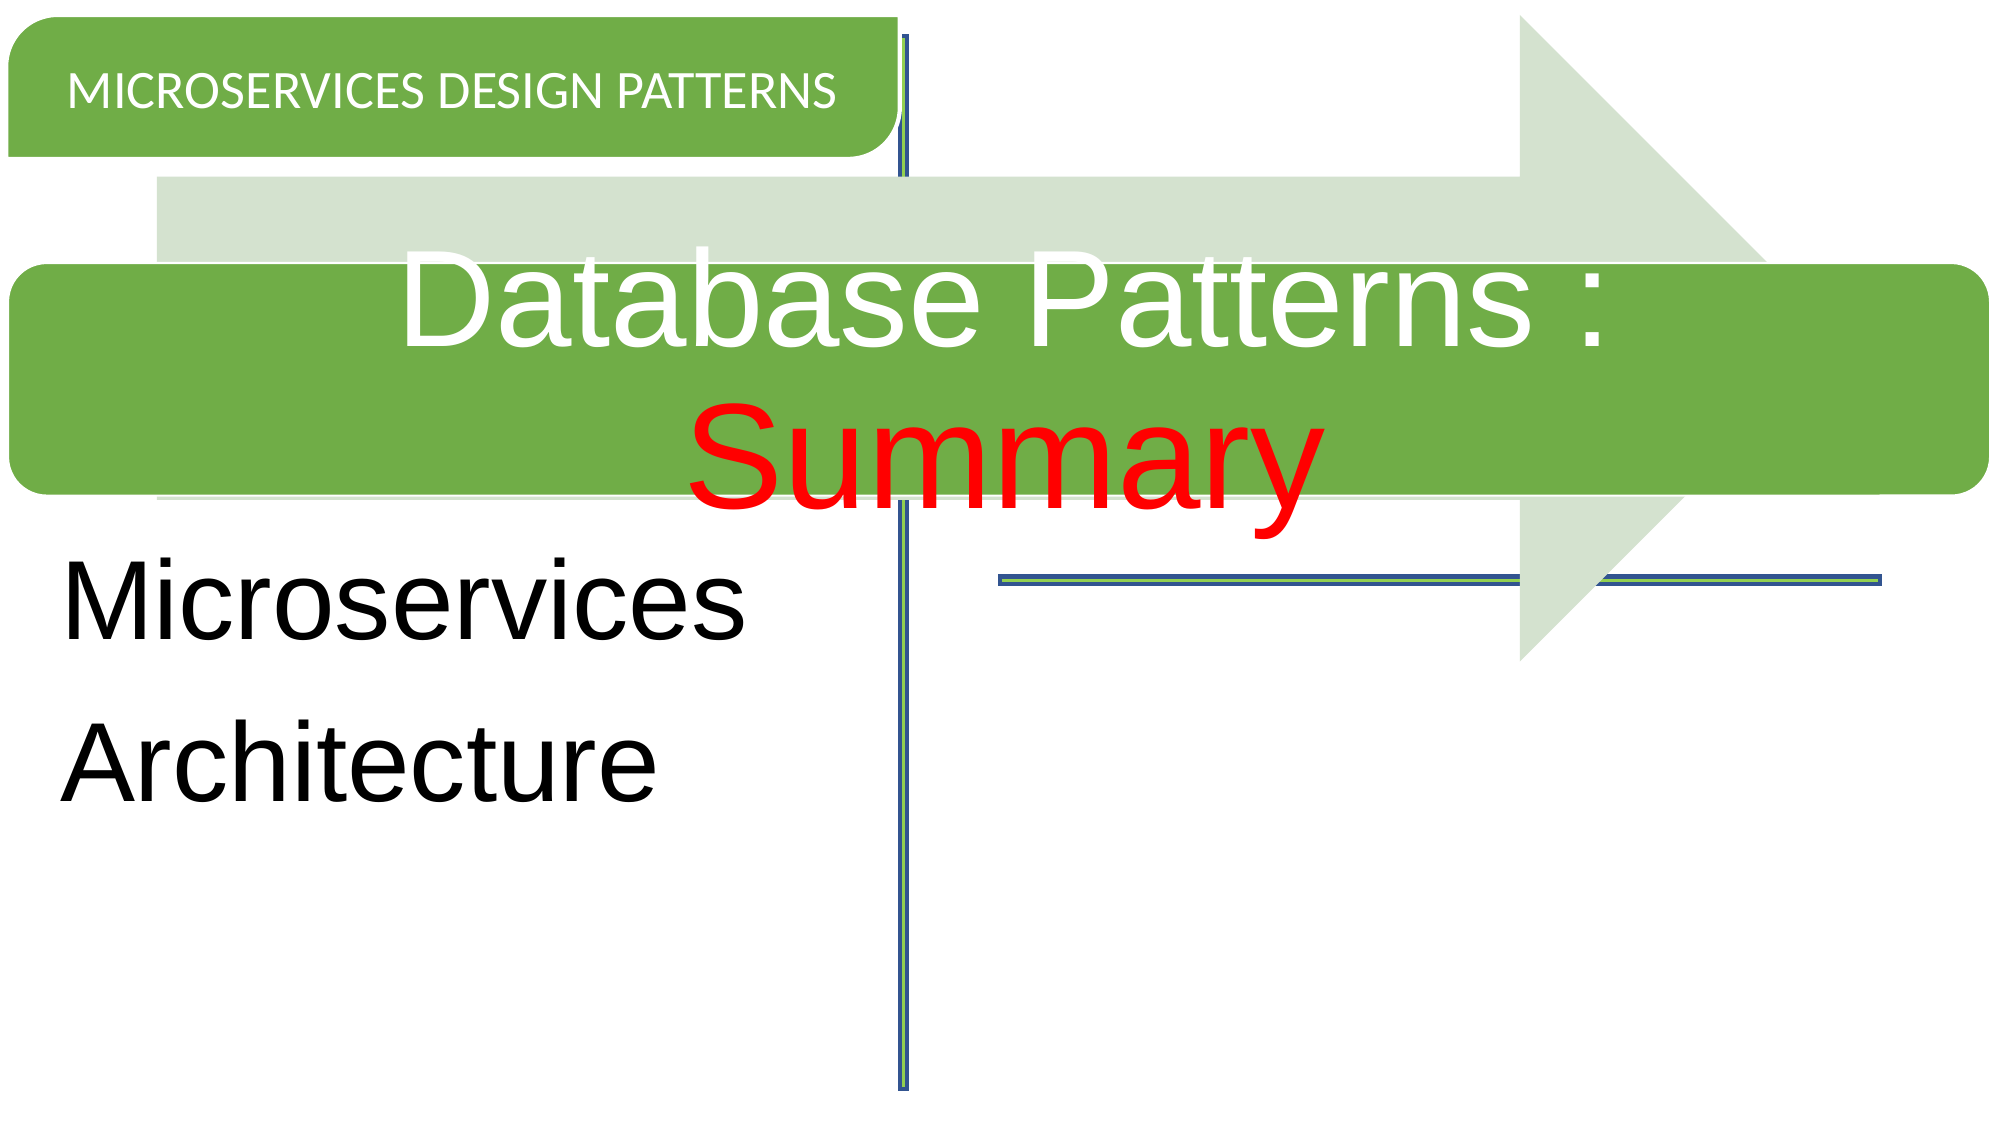

MICROSERVICES DESIGN PATTERNS
Database Patterns : Summary

Microservices
Architecture